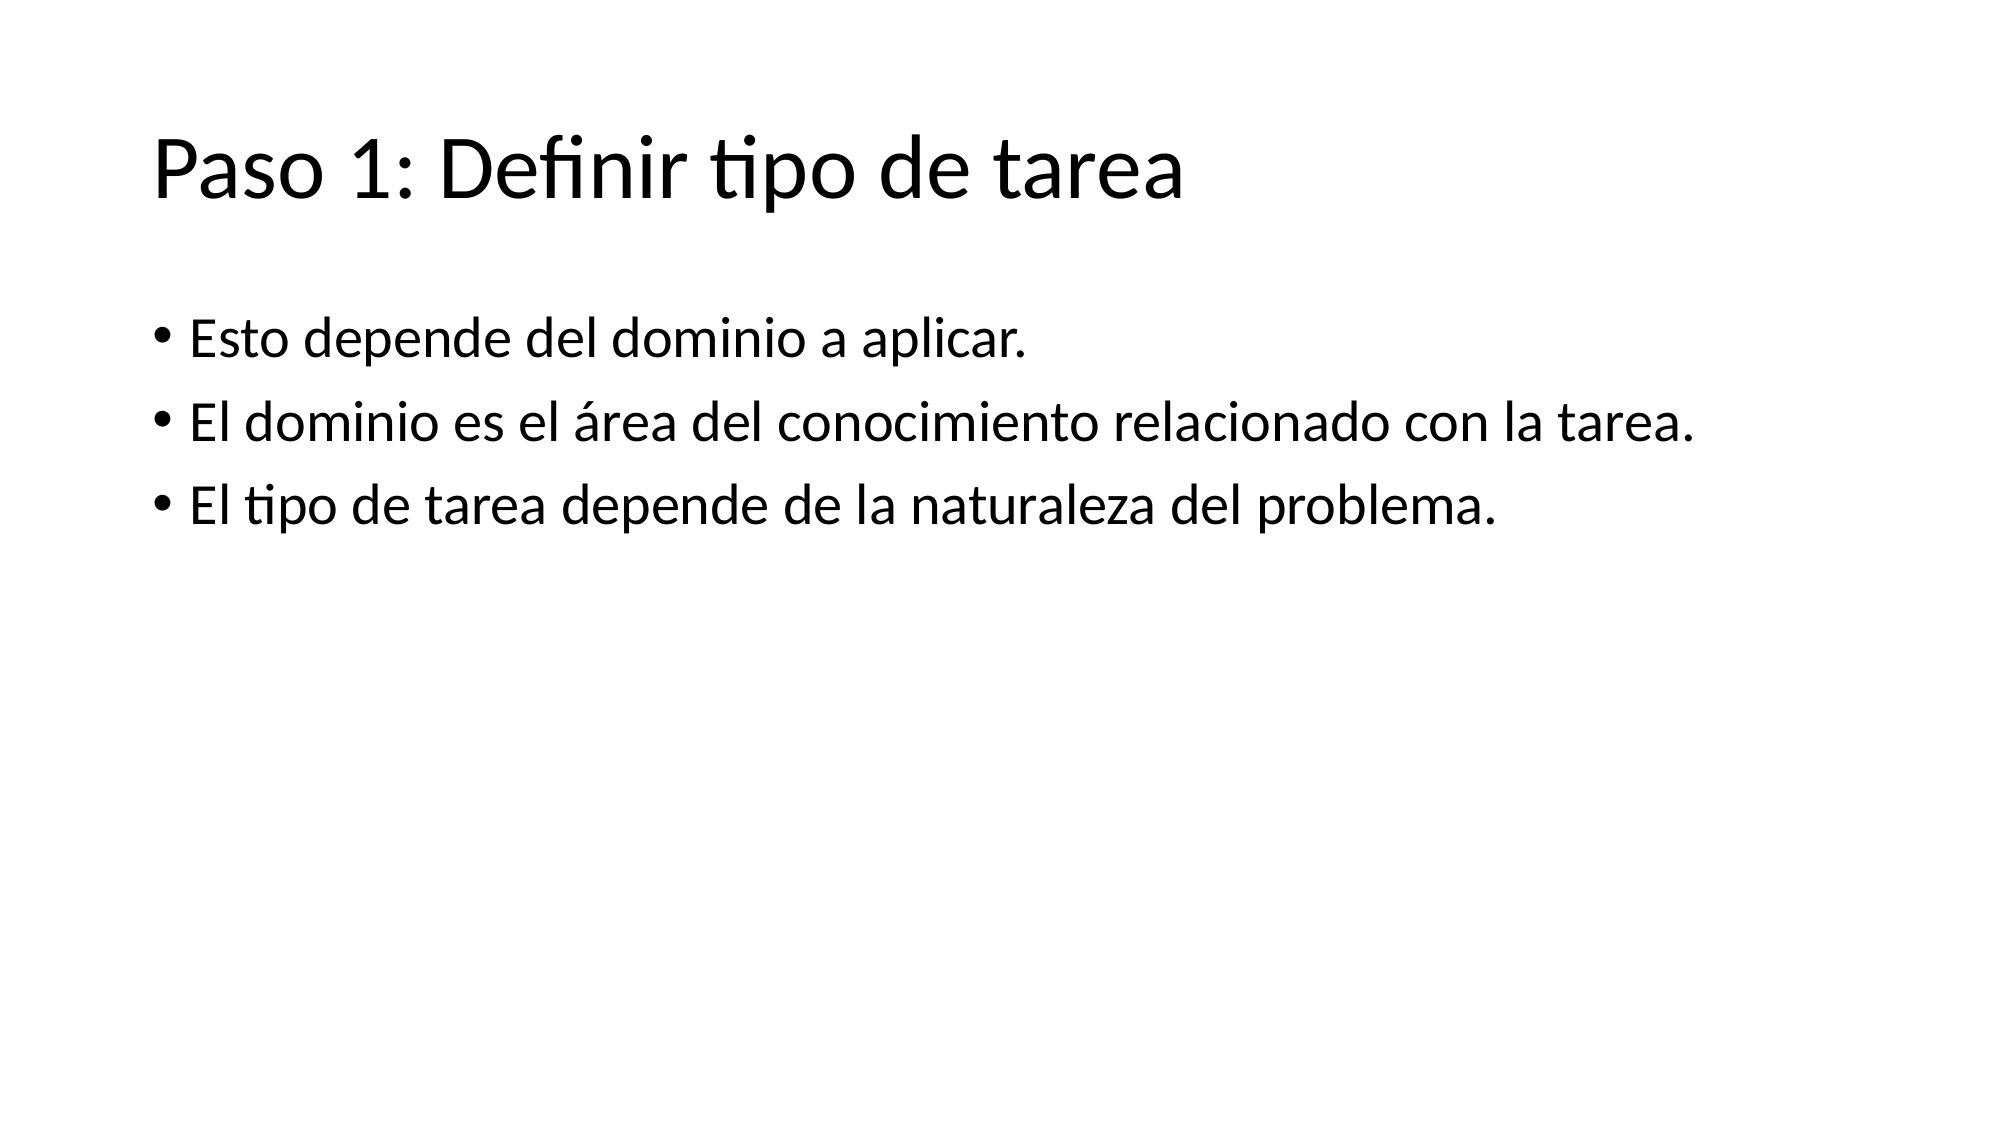

# Paso 1: Definir tipo de tarea
Esto depende del dominio a aplicar.
El dominio es el área del conocimiento relacionado con la tarea.
El tipo de tarea depende de la naturaleza del problema.